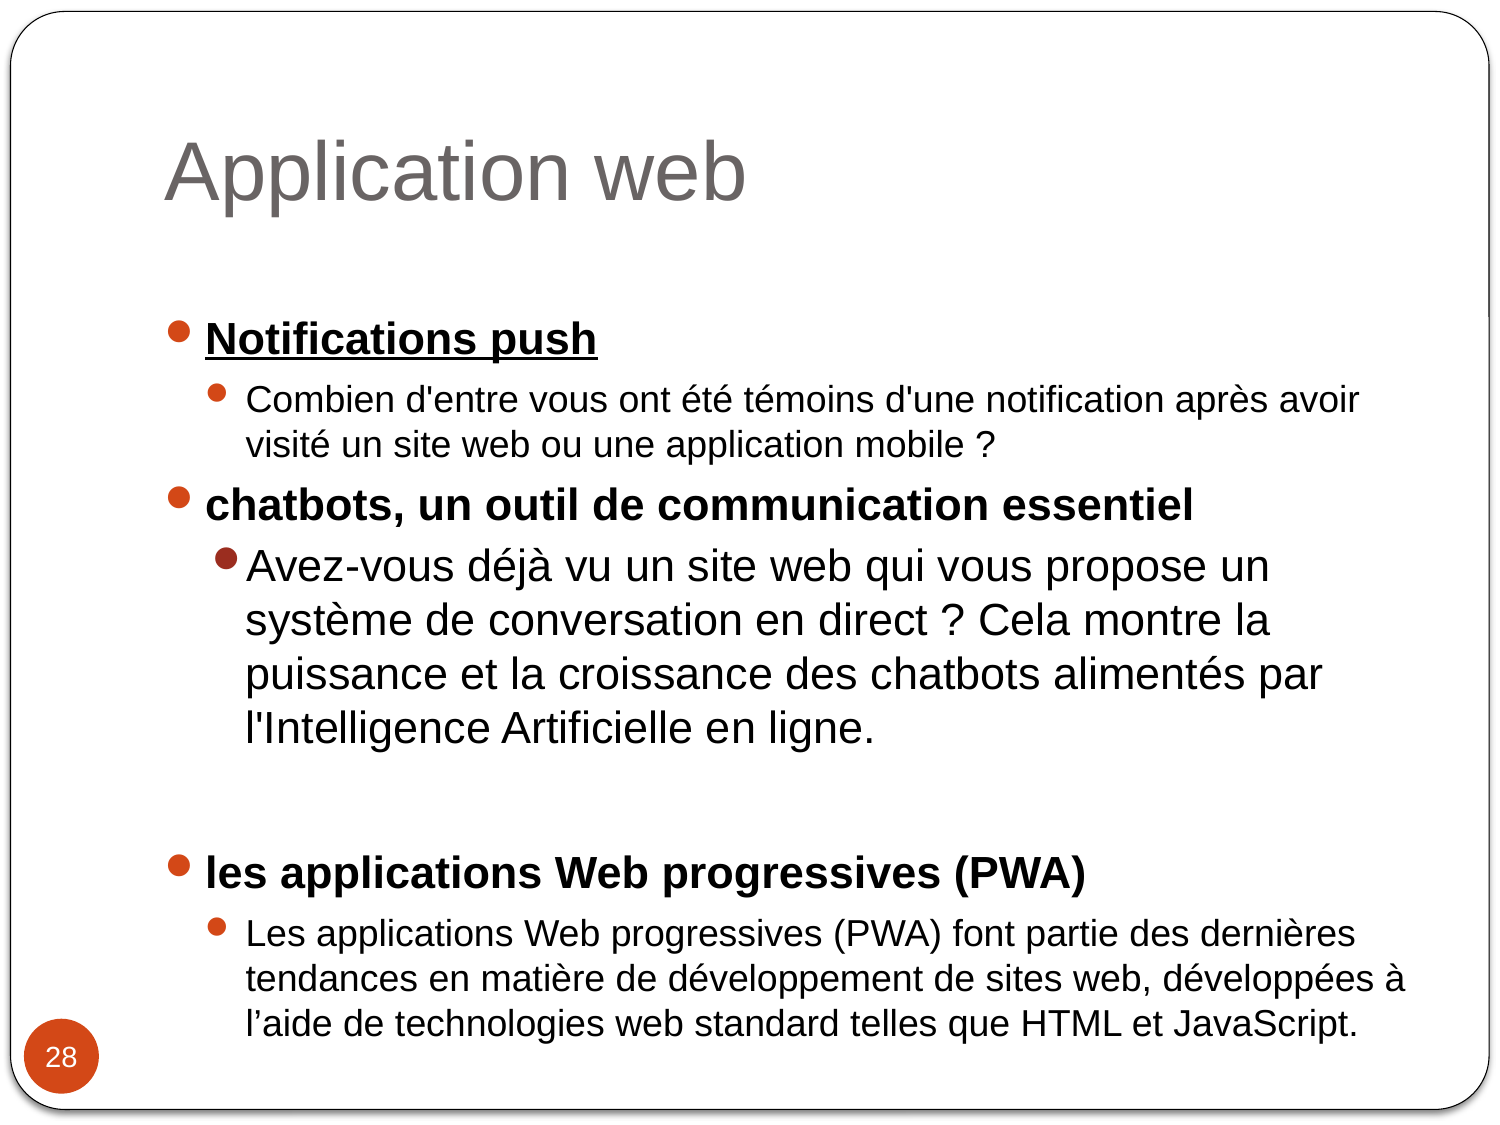

# Application web

Notifications push
Combien d'entre vous ont été témoins d'une notification après avoir visité un site web ou une application mobile ?
chatbots, un outil de communication essentiel
Avez-vous déjà vu un site web qui vous propose un système de conversation en direct ? Cela montre la puissance et la croissance des chatbots alimentés par l'Intelligence Artificielle en ligne.

les applications Web progressives (PWA)
Les applications Web progressives (PWA) font partie des dernières tendances en matière de développement de sites web, développées à l’aide de technologies web standard telles que HTML et JavaScript.

28